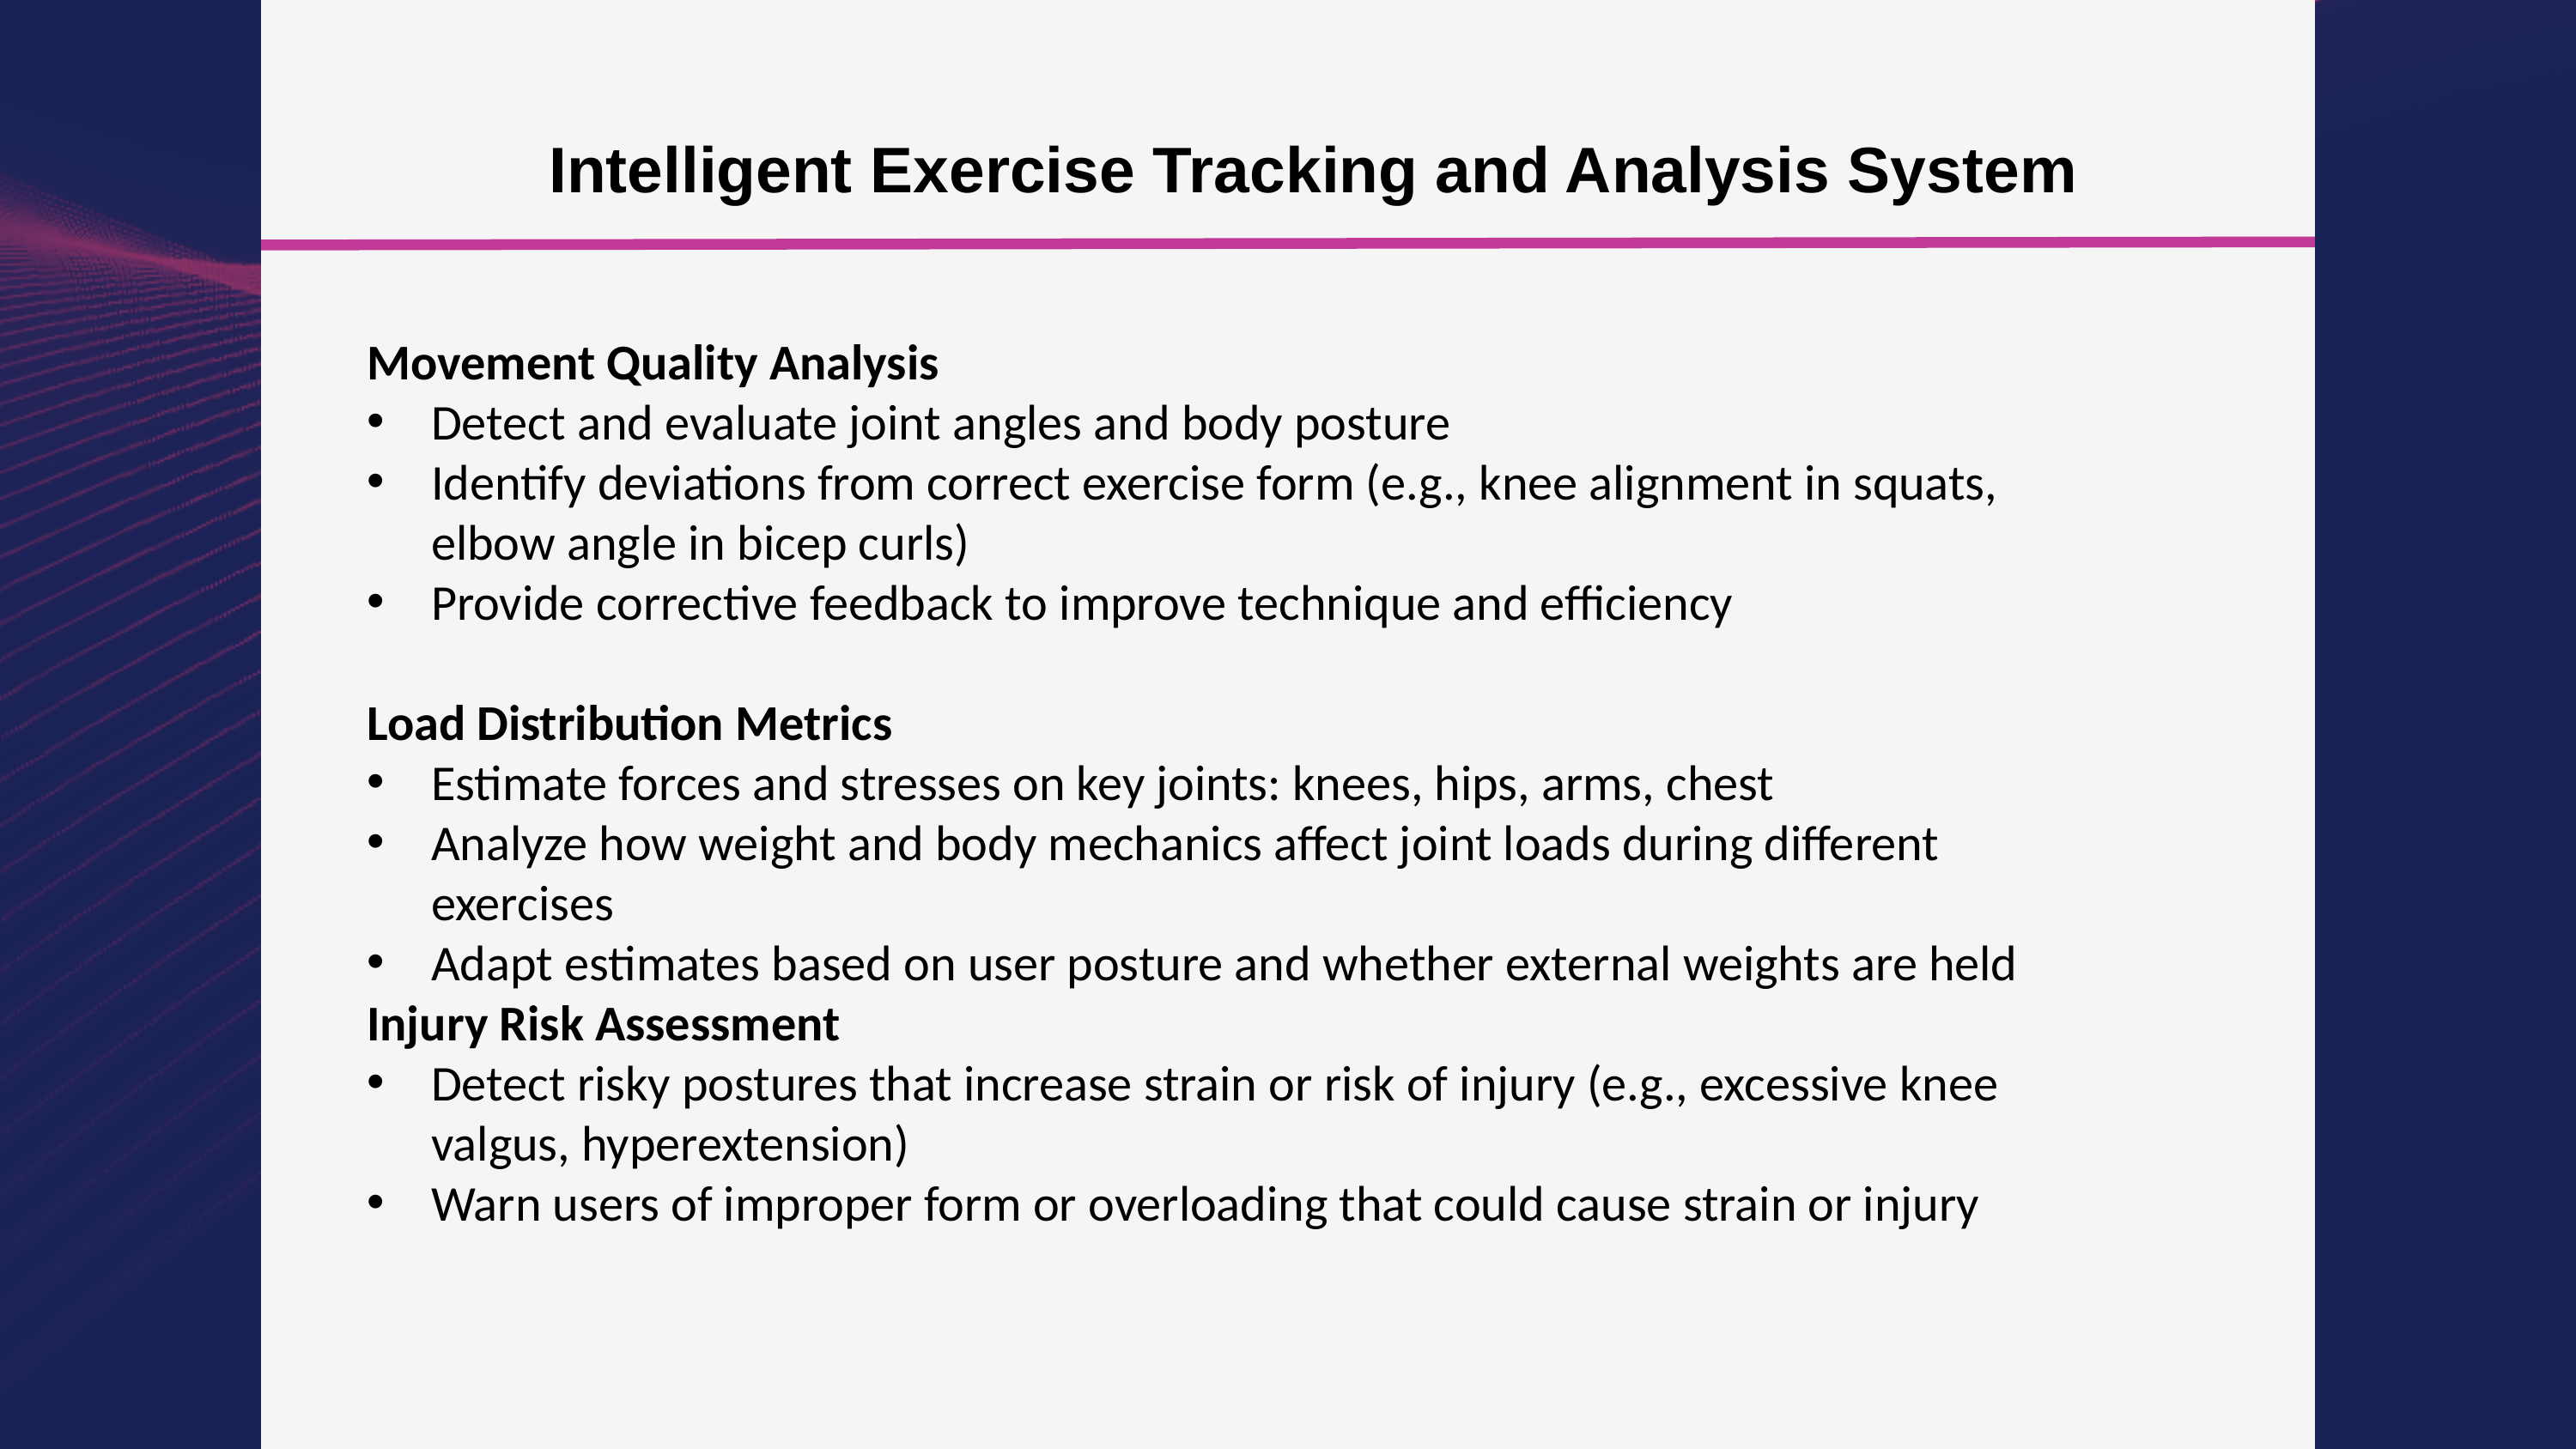

Intelligent Exercise Tracking and Analysis System

Movement Quality Analysis
Detect and evaluate joint angles and body posture
Identify deviations from correct exercise form (e.g., knee alignment in squats, elbow angle in bicep curls)
Provide corrective feedback to improve technique and efficiency

Load Distribution Metrics
Estimate forces and stresses on key joints: knees, hips, arms, chest
Analyze how weight and body mechanics affect joint loads during different exercises
Adapt estimates based on user posture and whether external weights are held
Injury Risk Assessment
Detect risky postures that increase strain or risk of injury (e.g., excessive knee valgus, hyperextension)
Warn users of improper form or overloading that could cause strain or injury